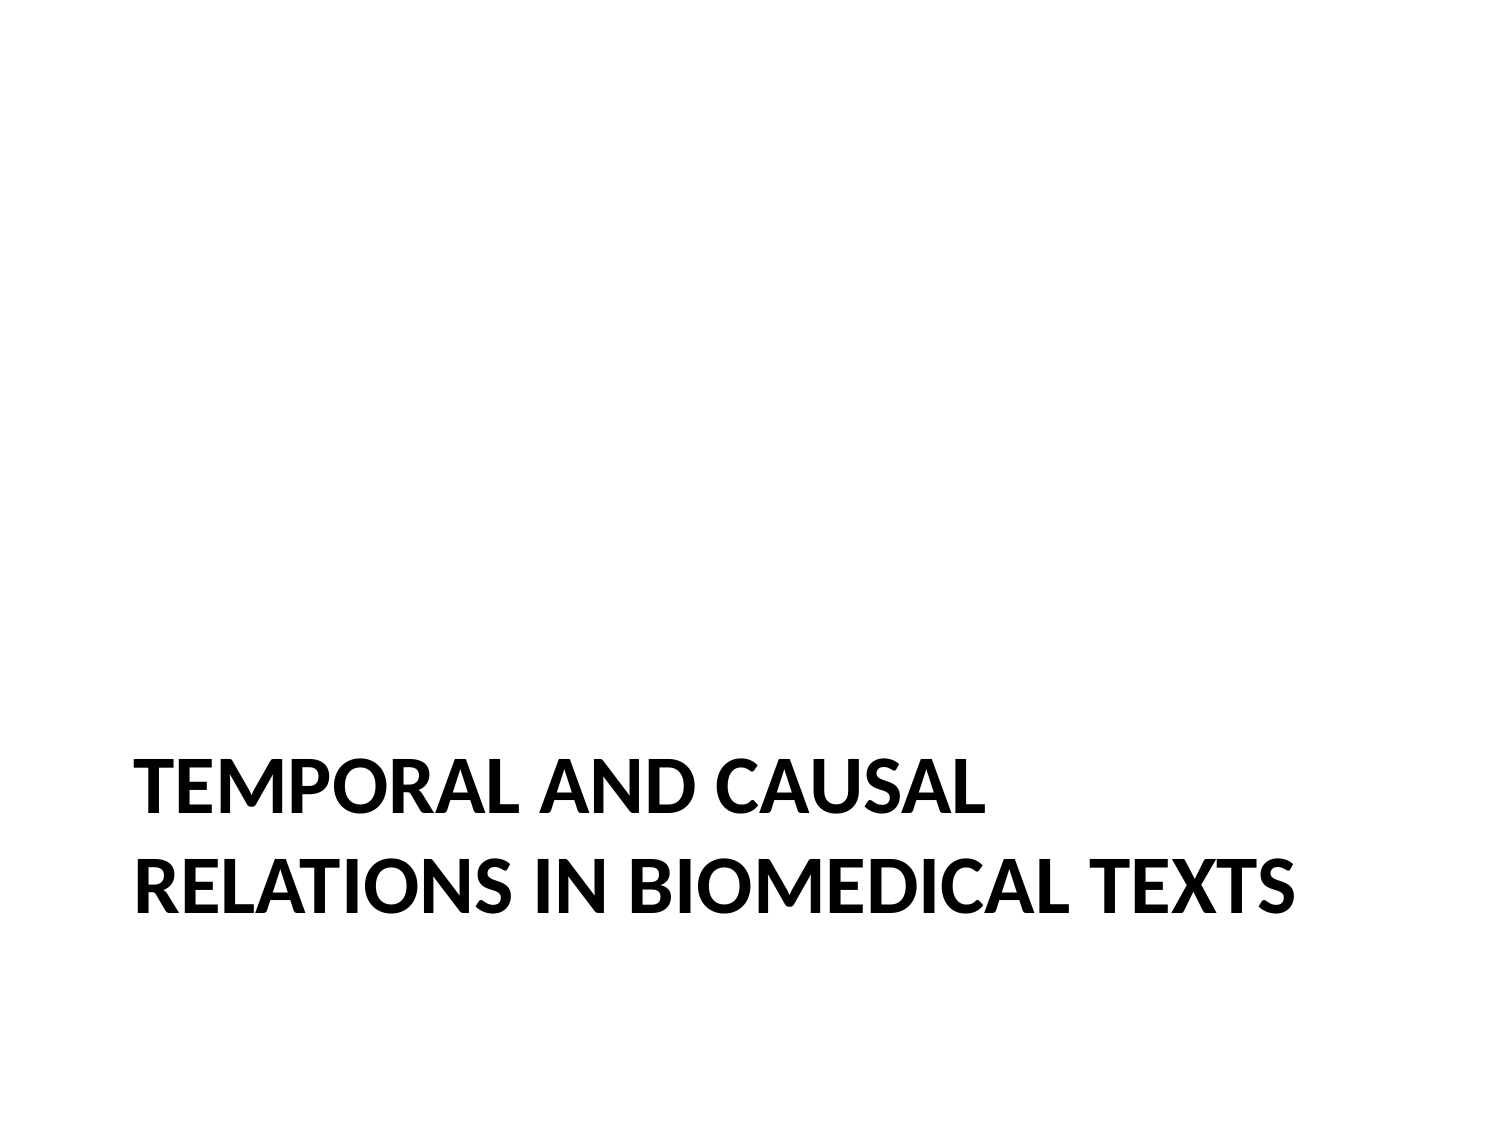

# Temporal and Causal Relations in Biomedical Texts